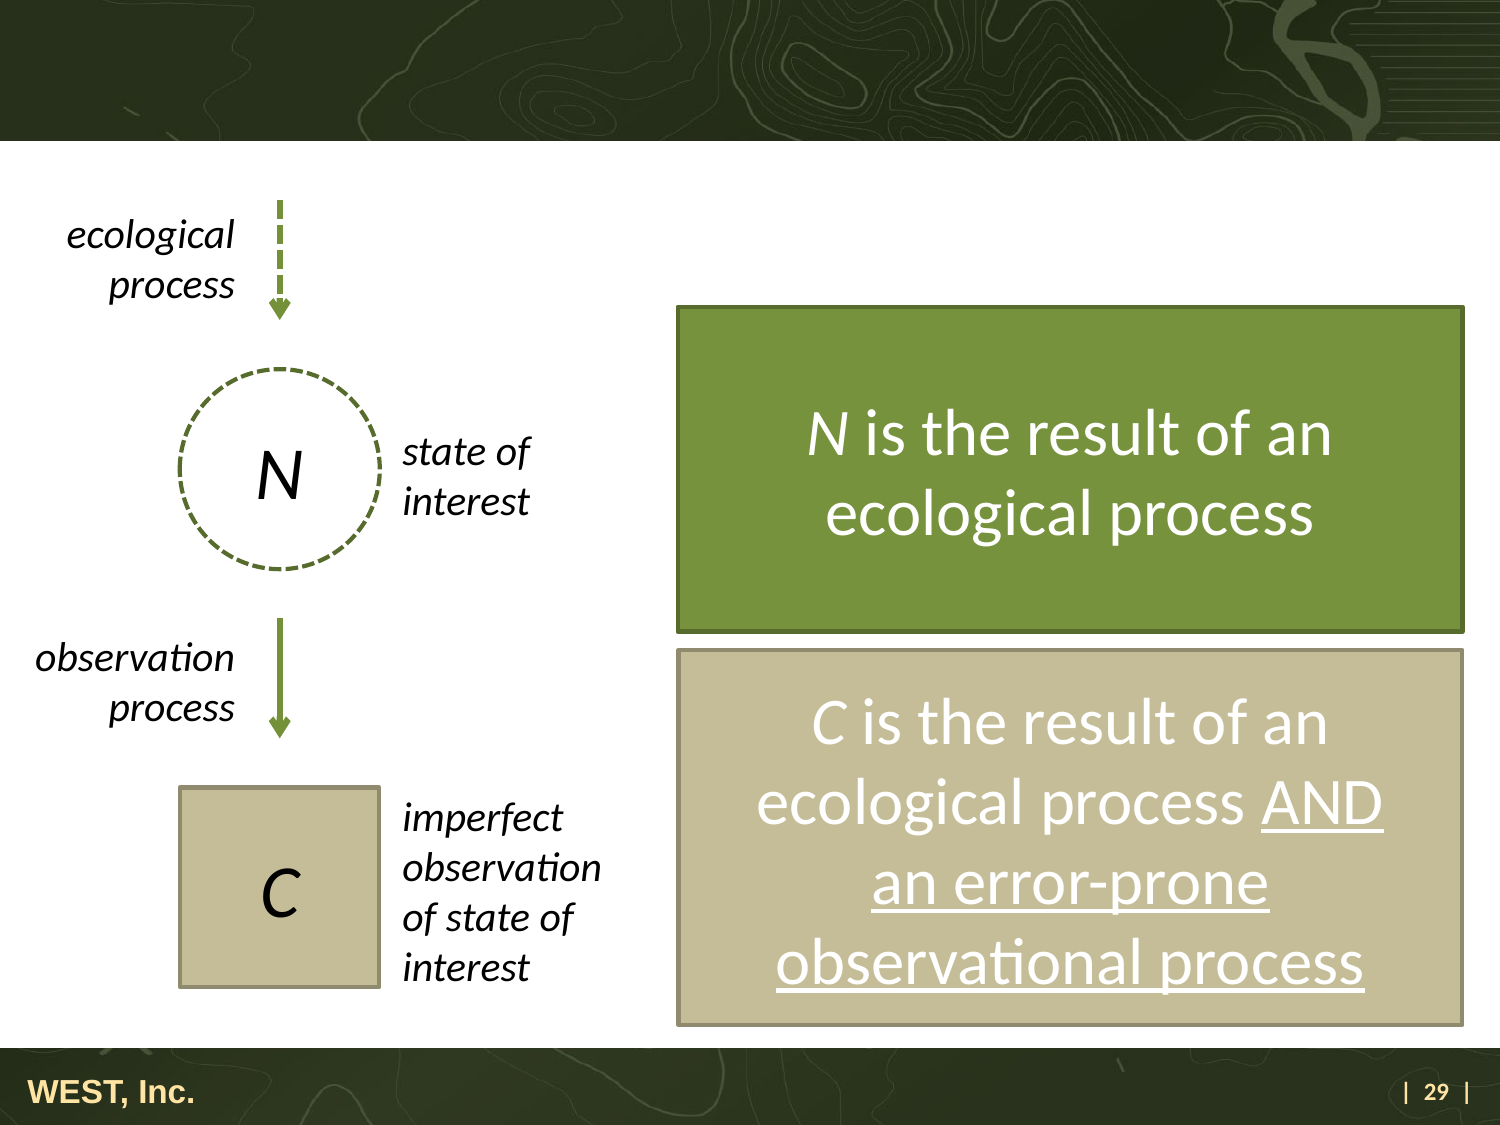

#
ecological process
N is the result of an ecological process
N
state of interest
observation process
C is the result of an ecological process AND
an error-prone observational process
imperfect observation of state of interest
C